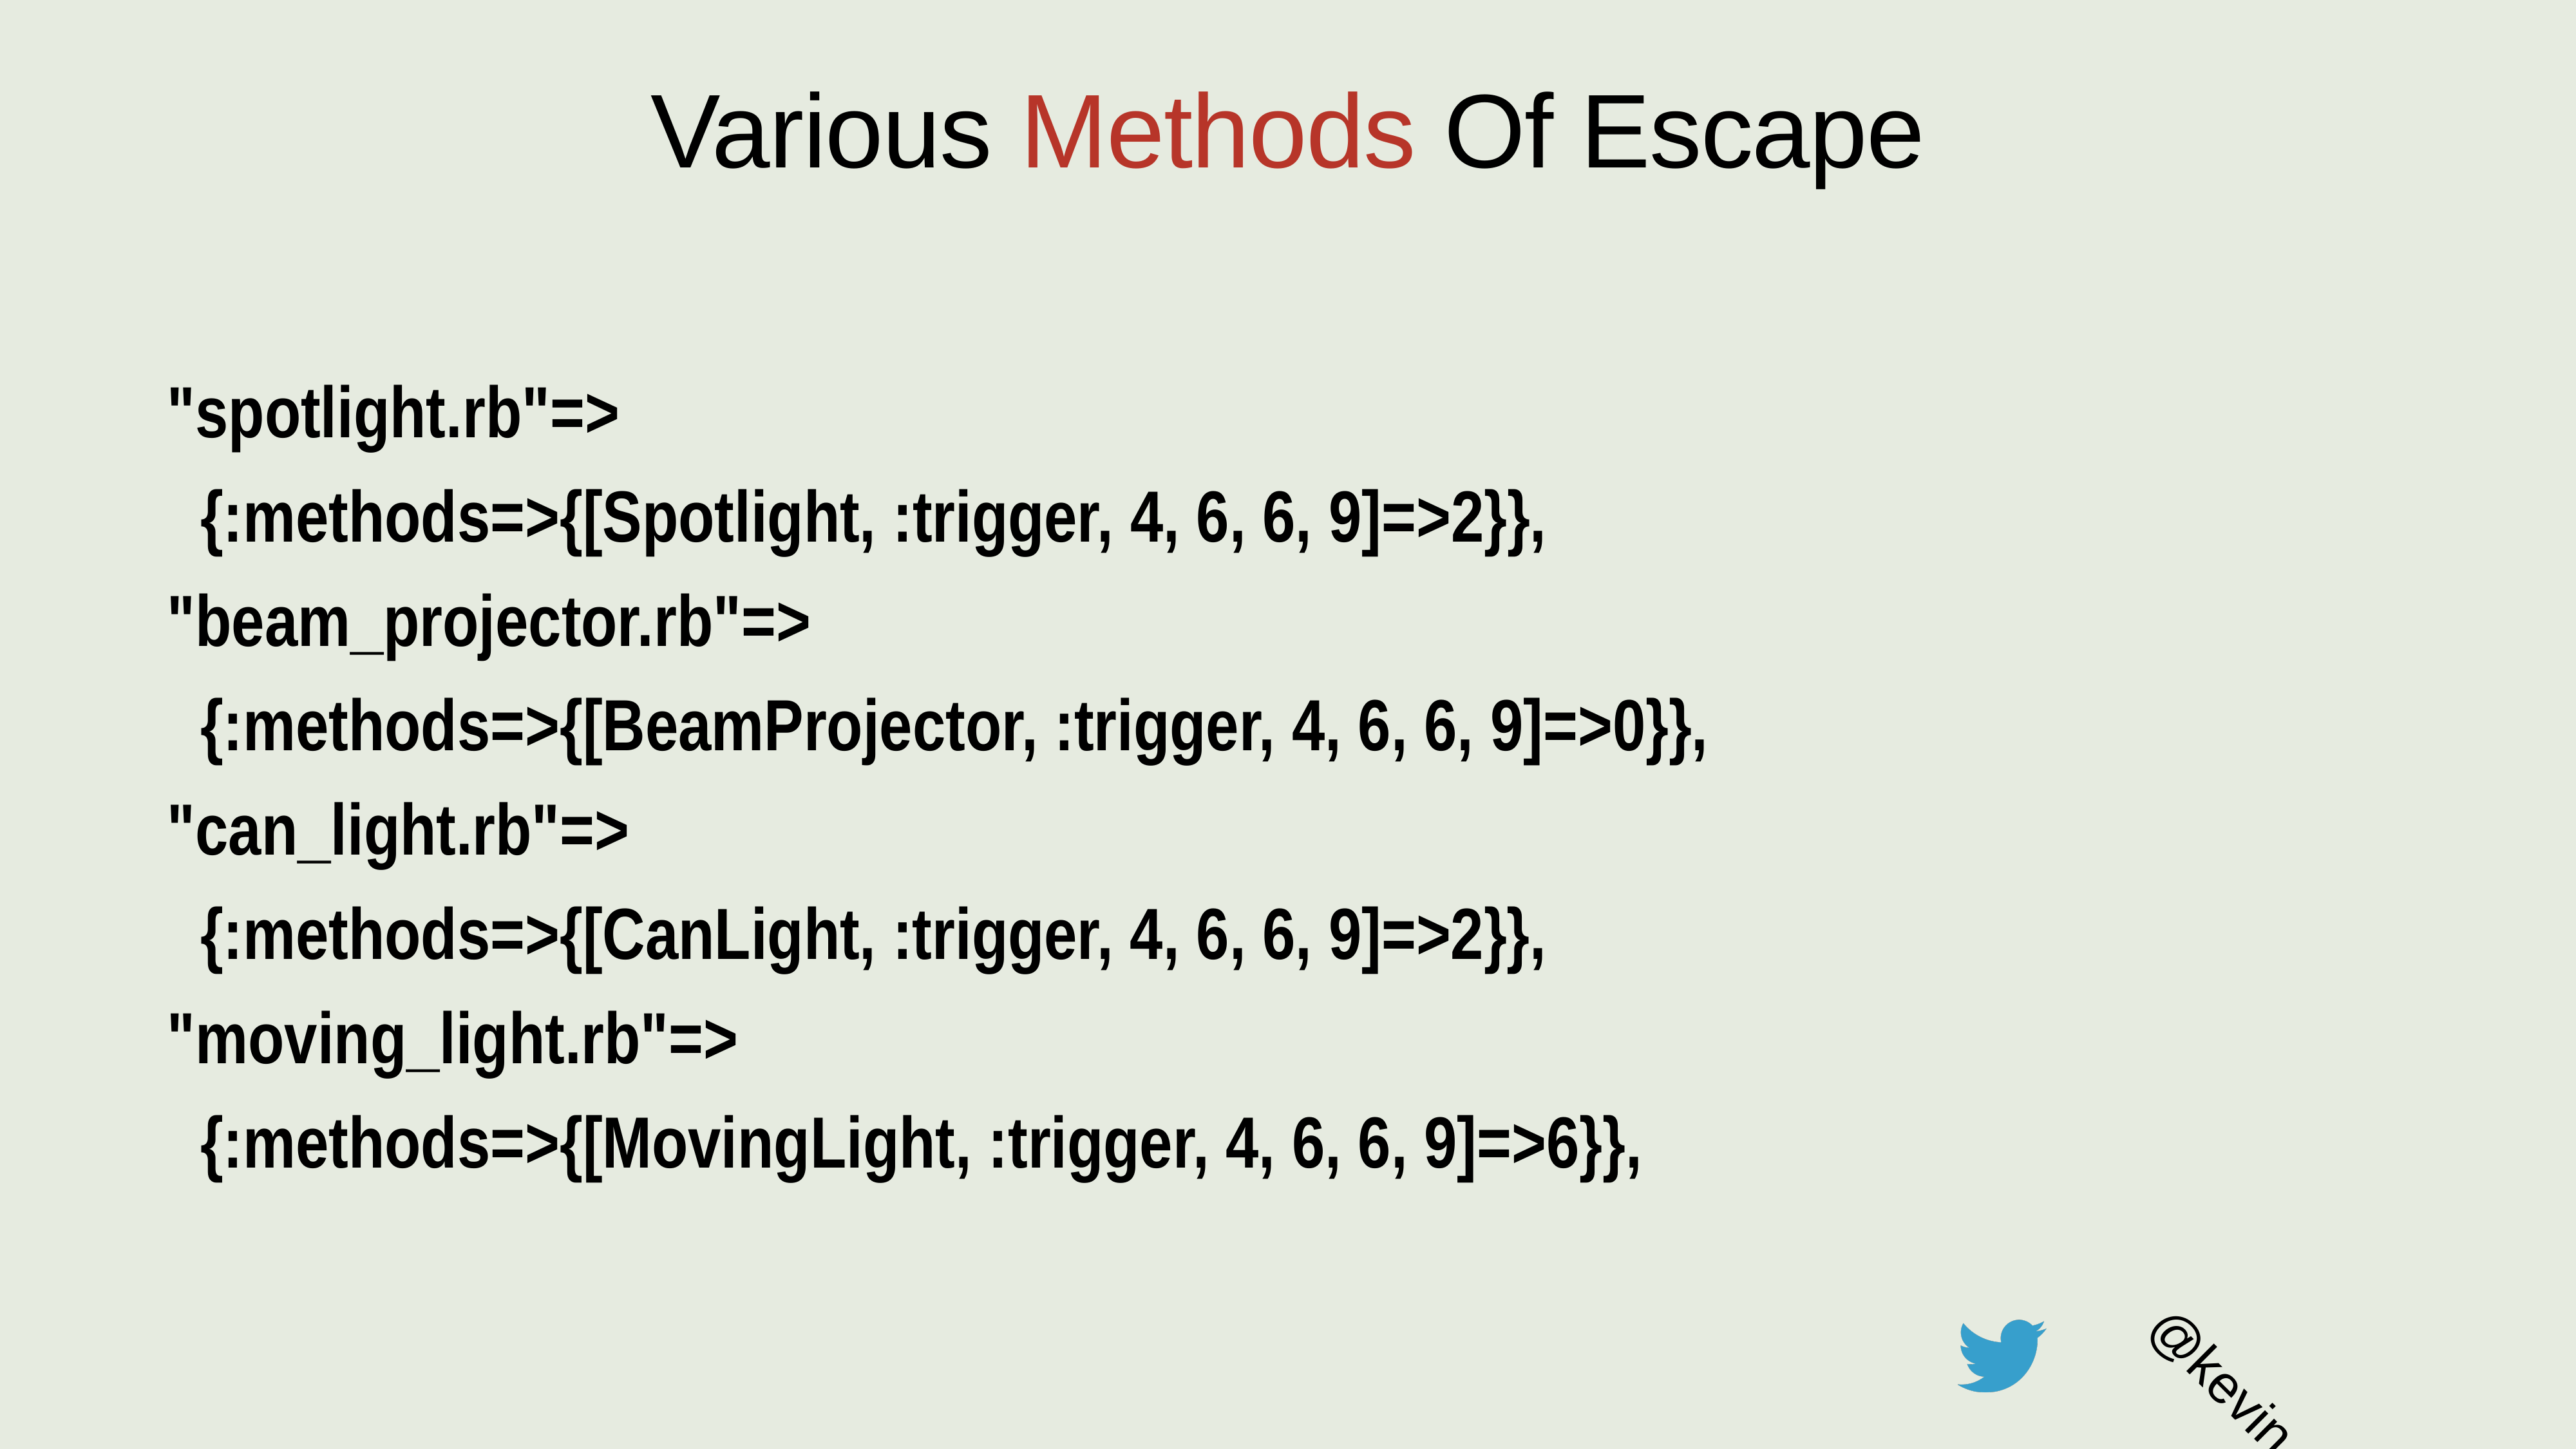

# Various Methods Of Escape
  "spotlight.rb"=>
    {:methods=>{[Spotlight, :trigger, 4, 6, 6, 9]=>2}},
  "beam_projector.rb"=>
    {:methods=>{[BeamProjector, :trigger, 4, 6, 6, 9]=>0}},
  "can_light.rb"=>
    {:methods=>{[CanLight, :trigger, 4, 6, 6, 9]=>2}},
  "moving_light.rb"=>
    {:methods=>{[MovingLight, :trigger, 4, 6, 6, 9]=>6}},